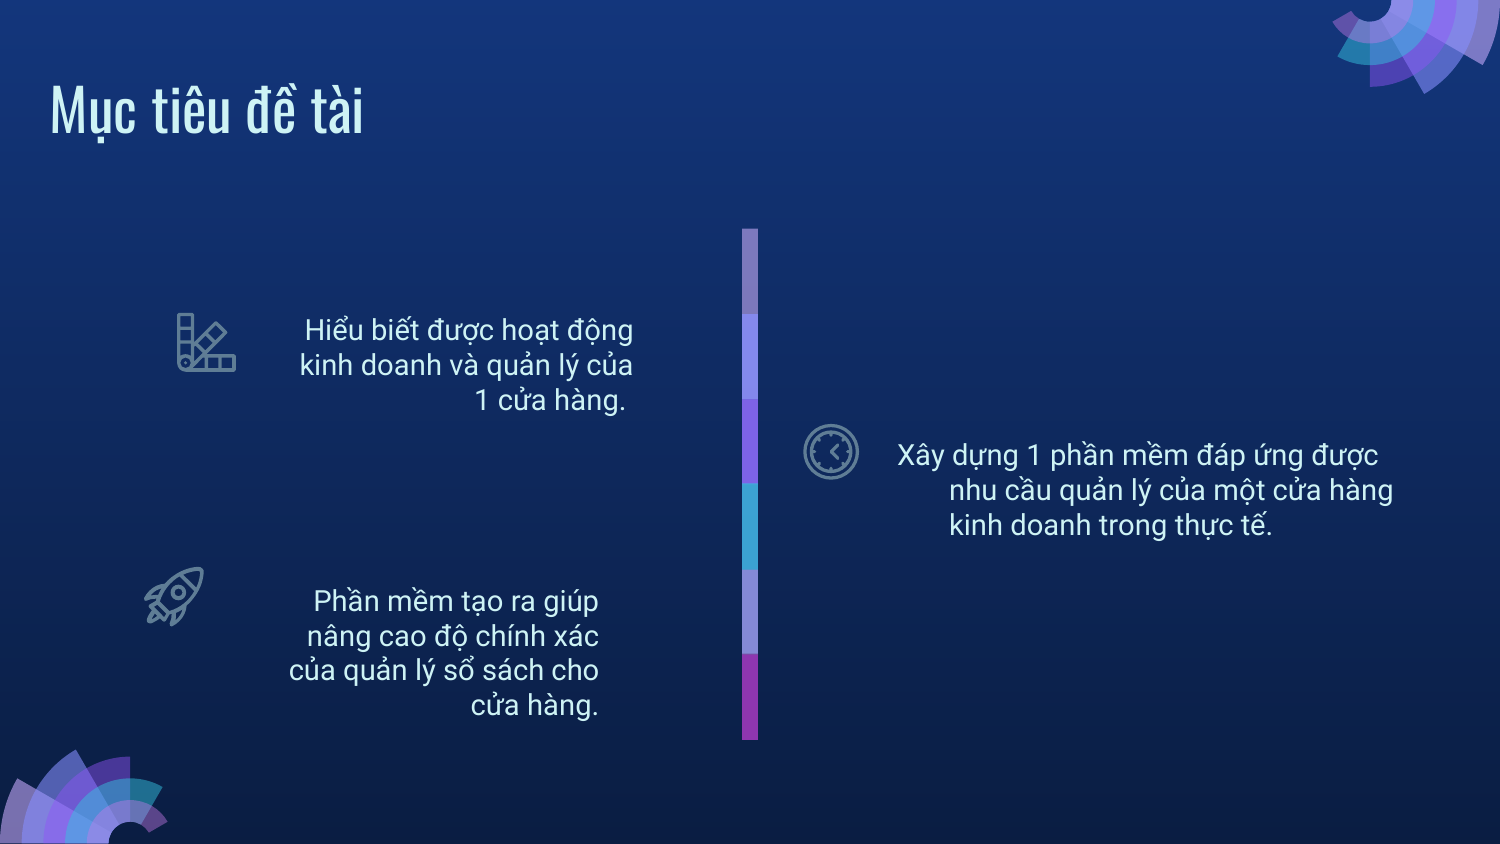

# Mục tiêu đề tài

Hiểu biết được hoạt động kinh doanh và quản lý của 1 cửa hàng.

Xây dựng 1 phần mềm đáp ứng được nhu cầu quản lý của một cửa hàng kinh doanh trong thực tế.

Phần mềm tạo ra giúp nâng cao độ chính xác của quản lý sổ sách cho cửa hàng.